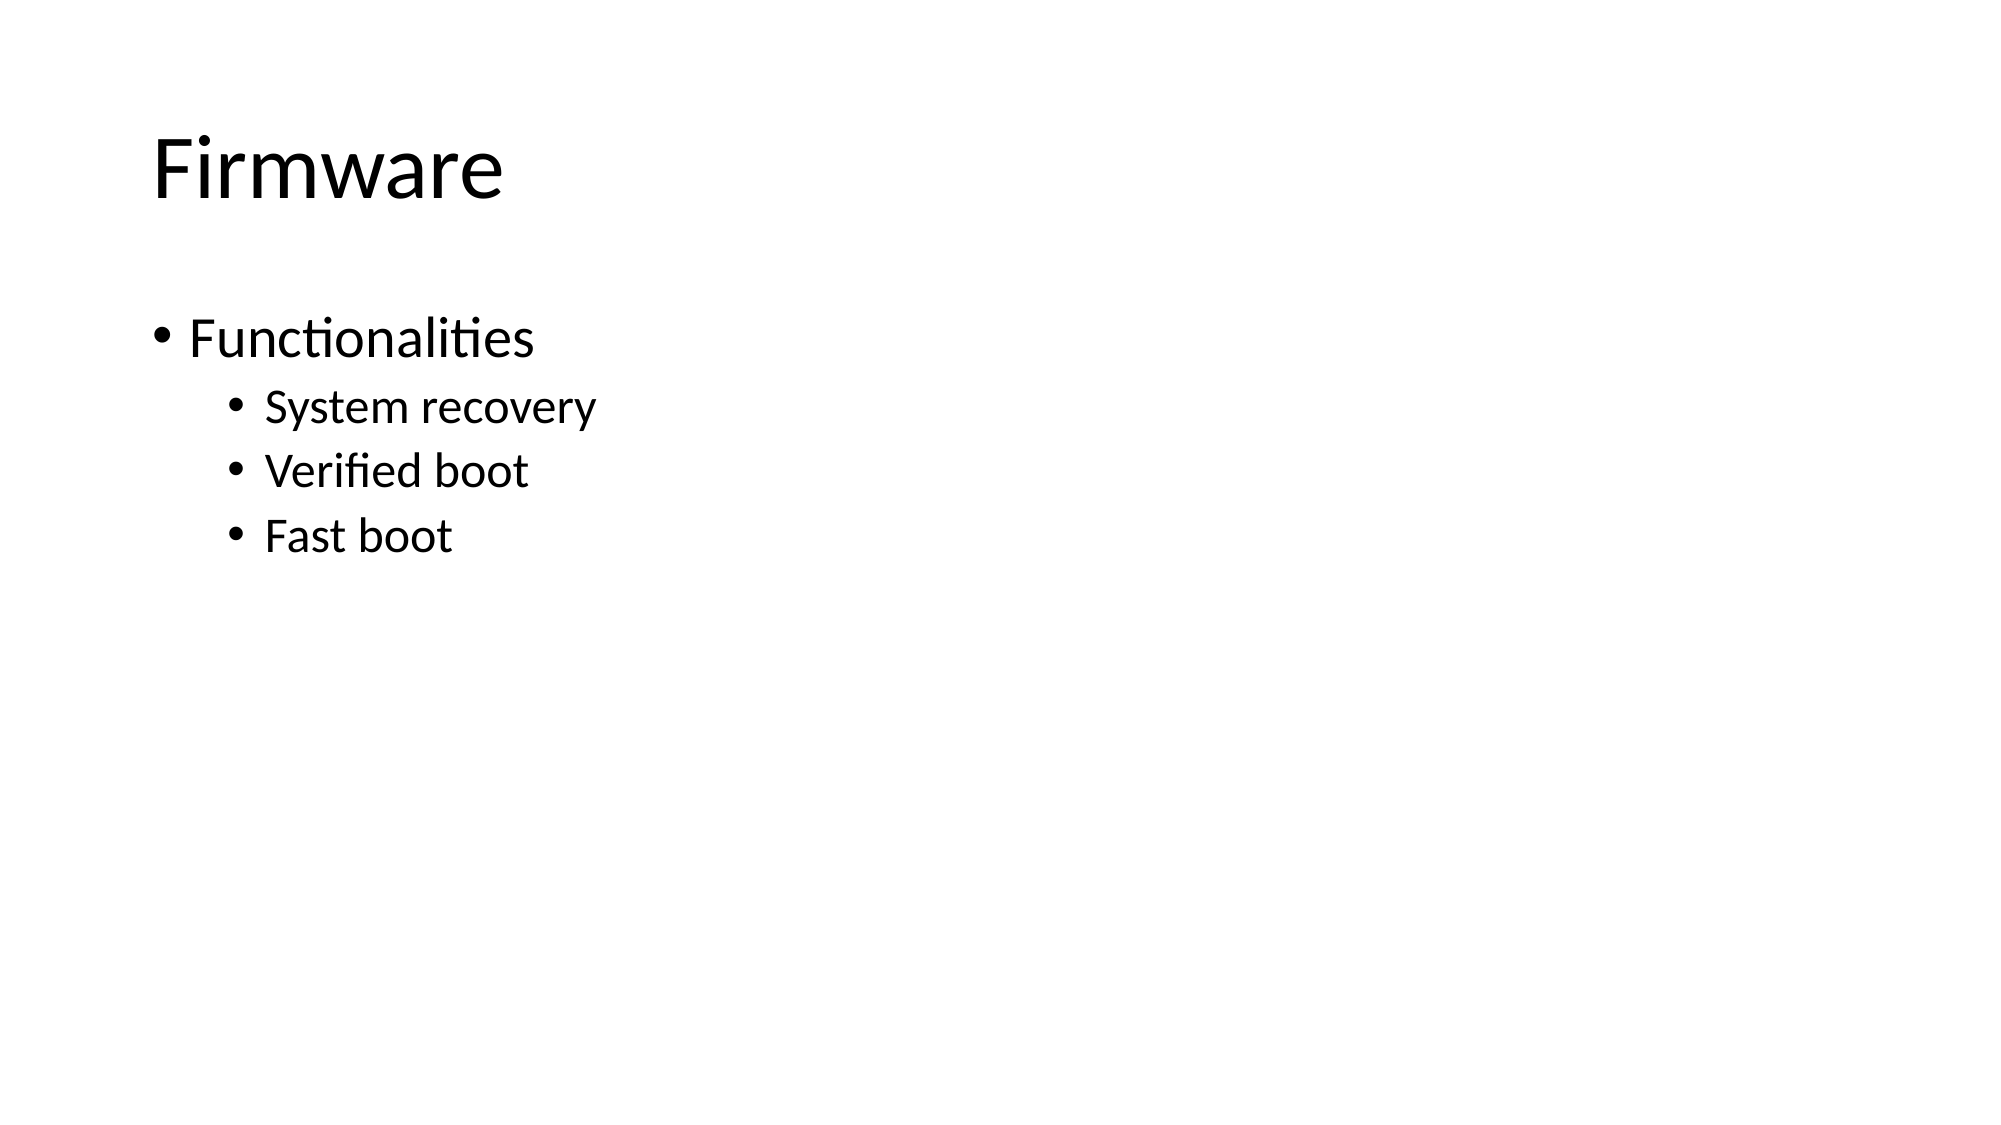

# Firmware
Functionalities
System recovery
Verified boot
Fast boot